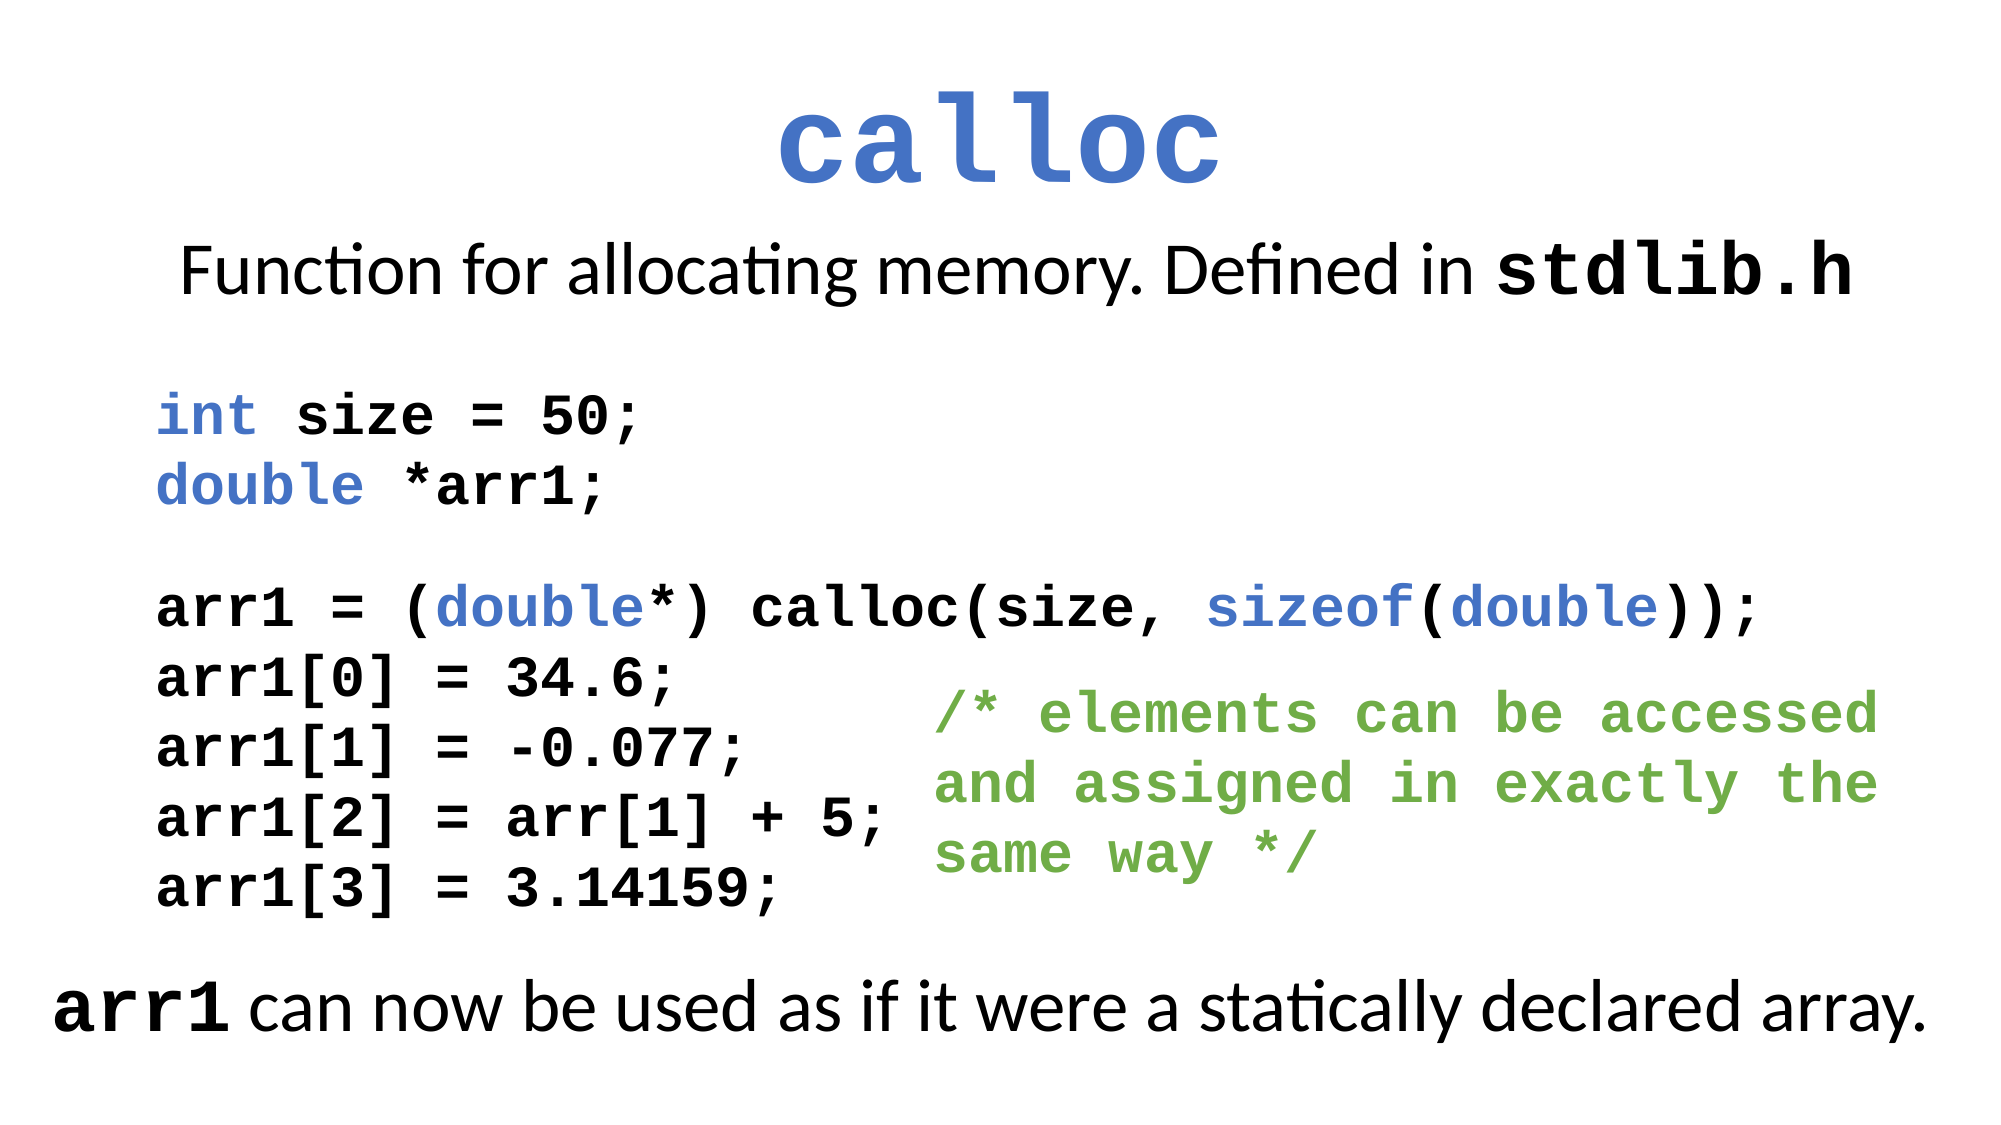

# calloc
Function for allocating memory. Defined in stdlib.h
int size = 50;
double *arr1;
arr1 = (double*) calloc(size, sizeof(double));
arr1[0] = 34.6;
arr1[1] = -0.077;
arr1[2] = arr[1] + 5;
arr1[3] = 3.14159;
/* elements can be accessed and assigned in exactly the same way */
arr1 can now be used as if it were a statically declared array.